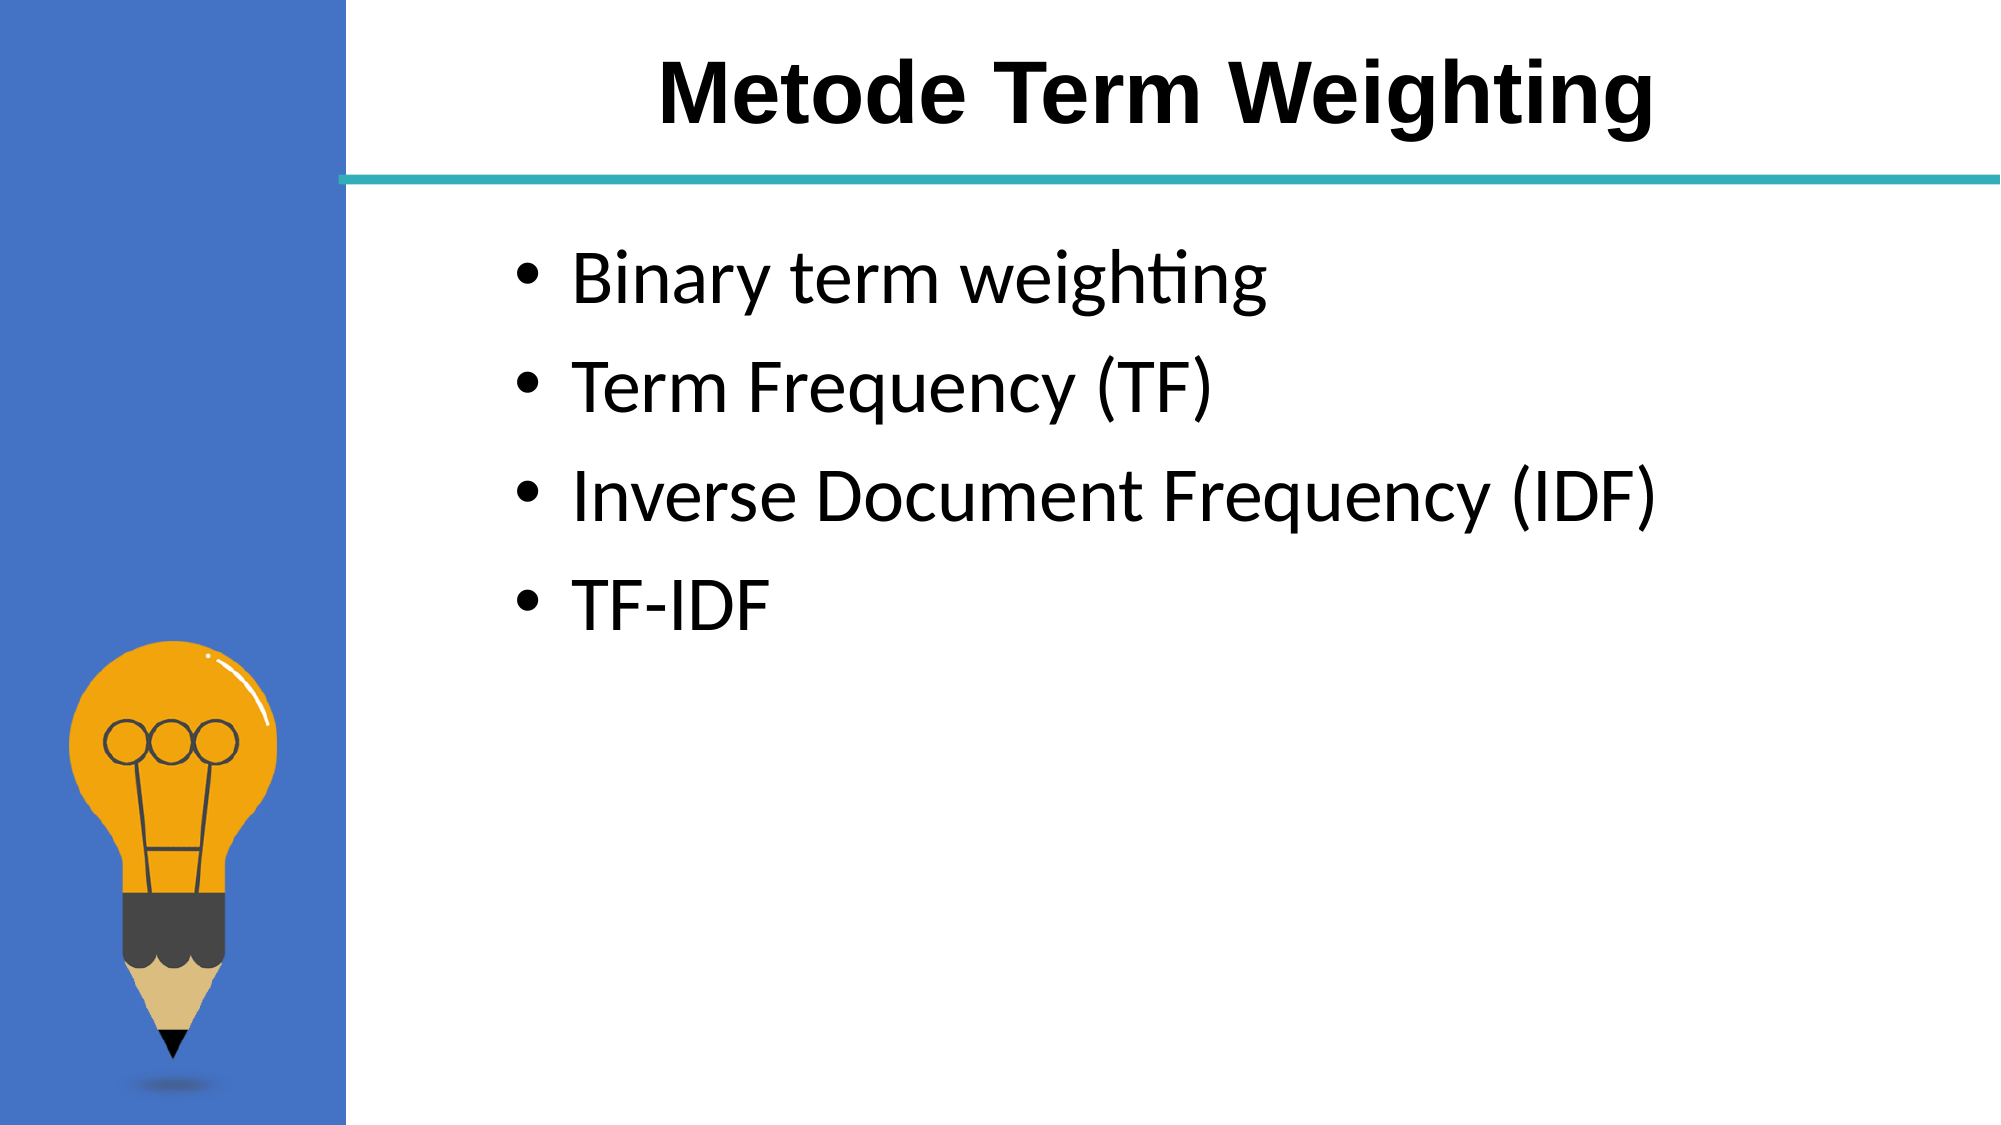

Metode Term Weighting

Binary term weighting
Term Frequency (TF)
Inverse Document Frequency (IDF)
TF-IDF